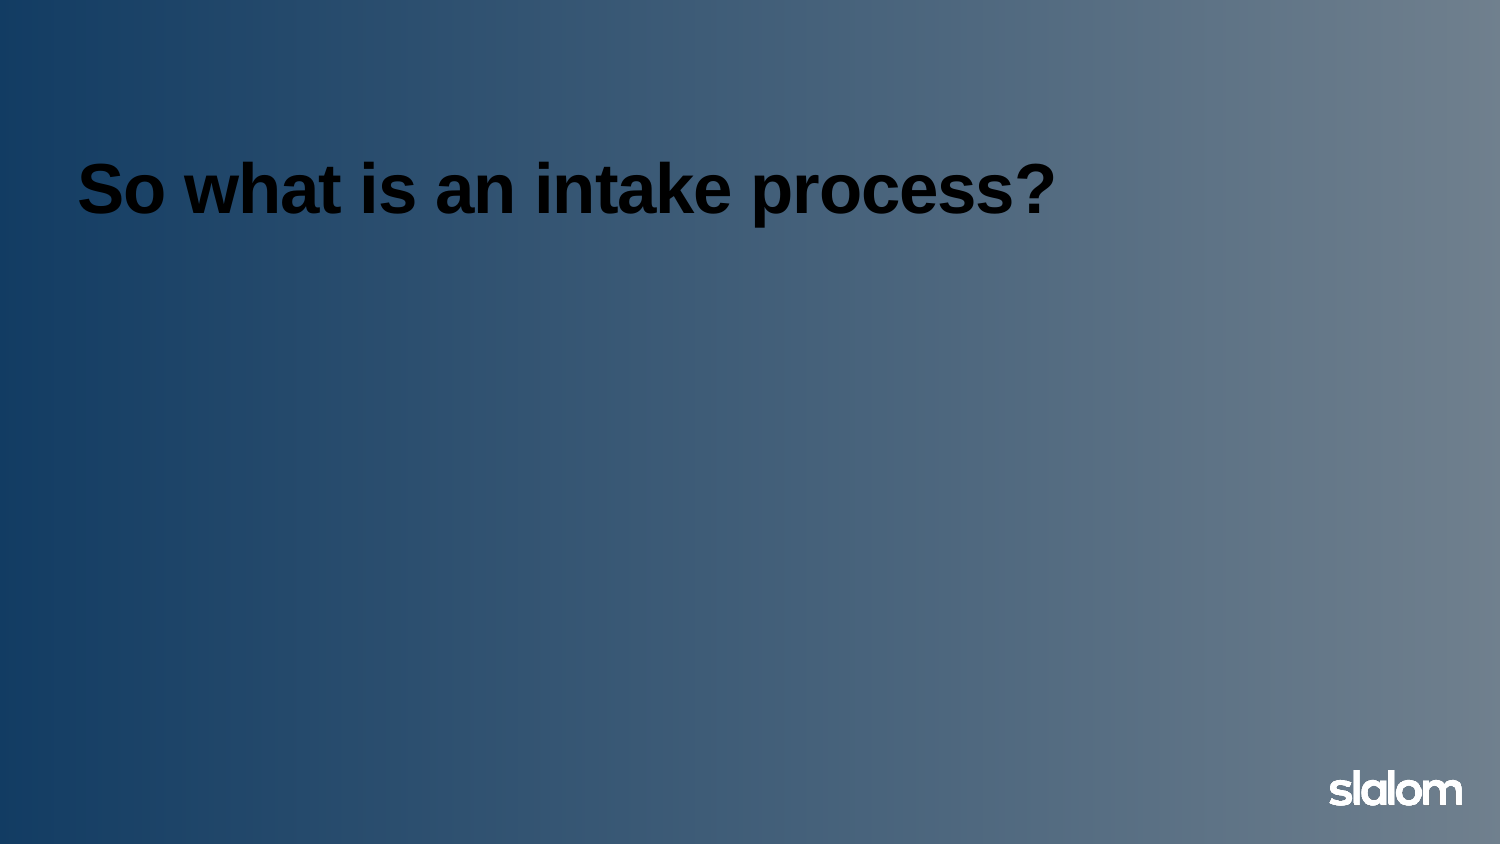

# So what is an intake process?